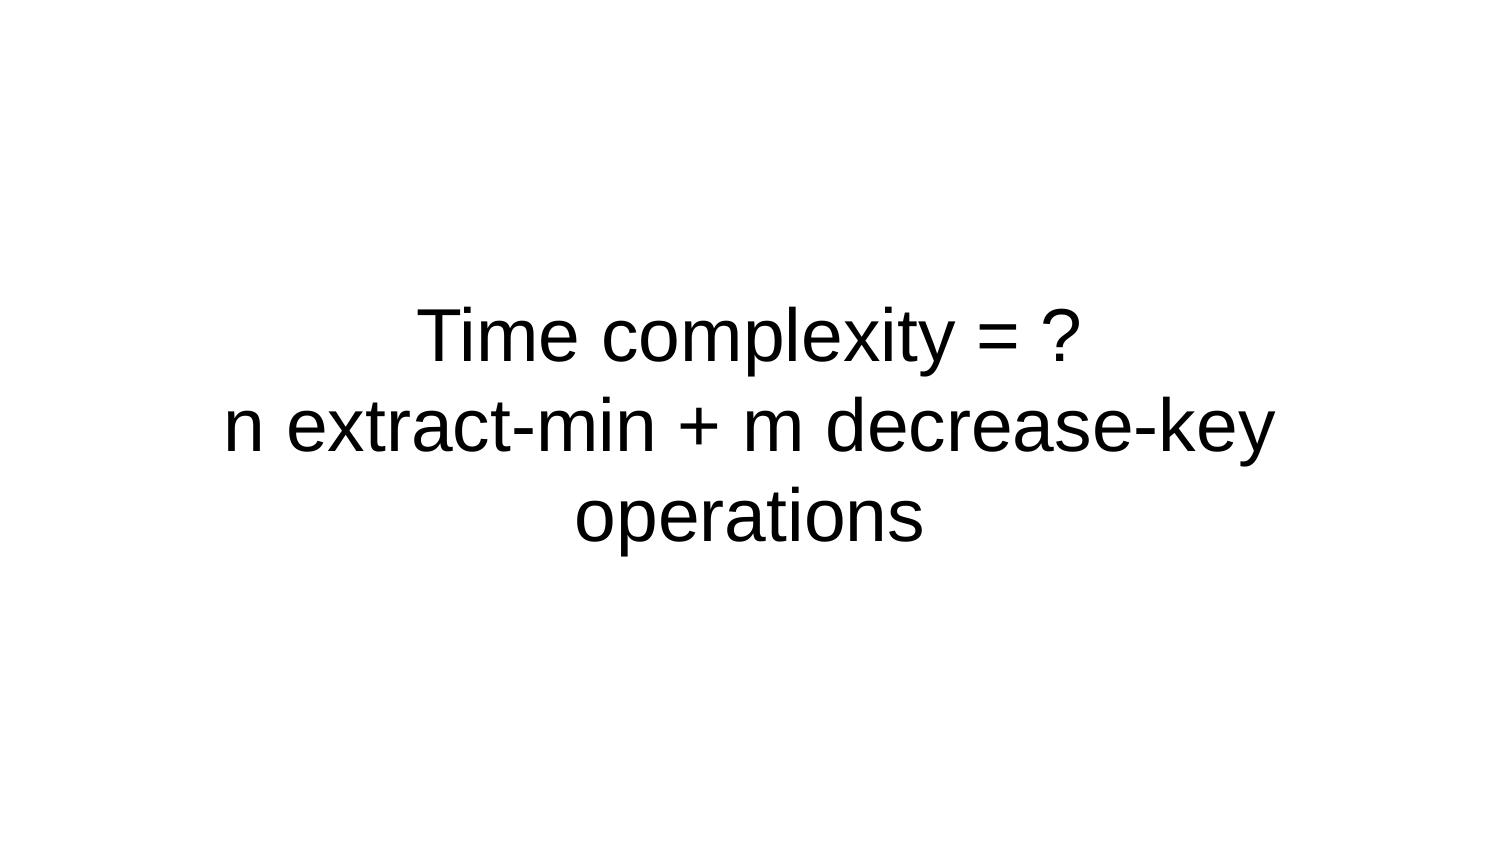

# Time complexity = ?
n extract-min + m decrease-key operations